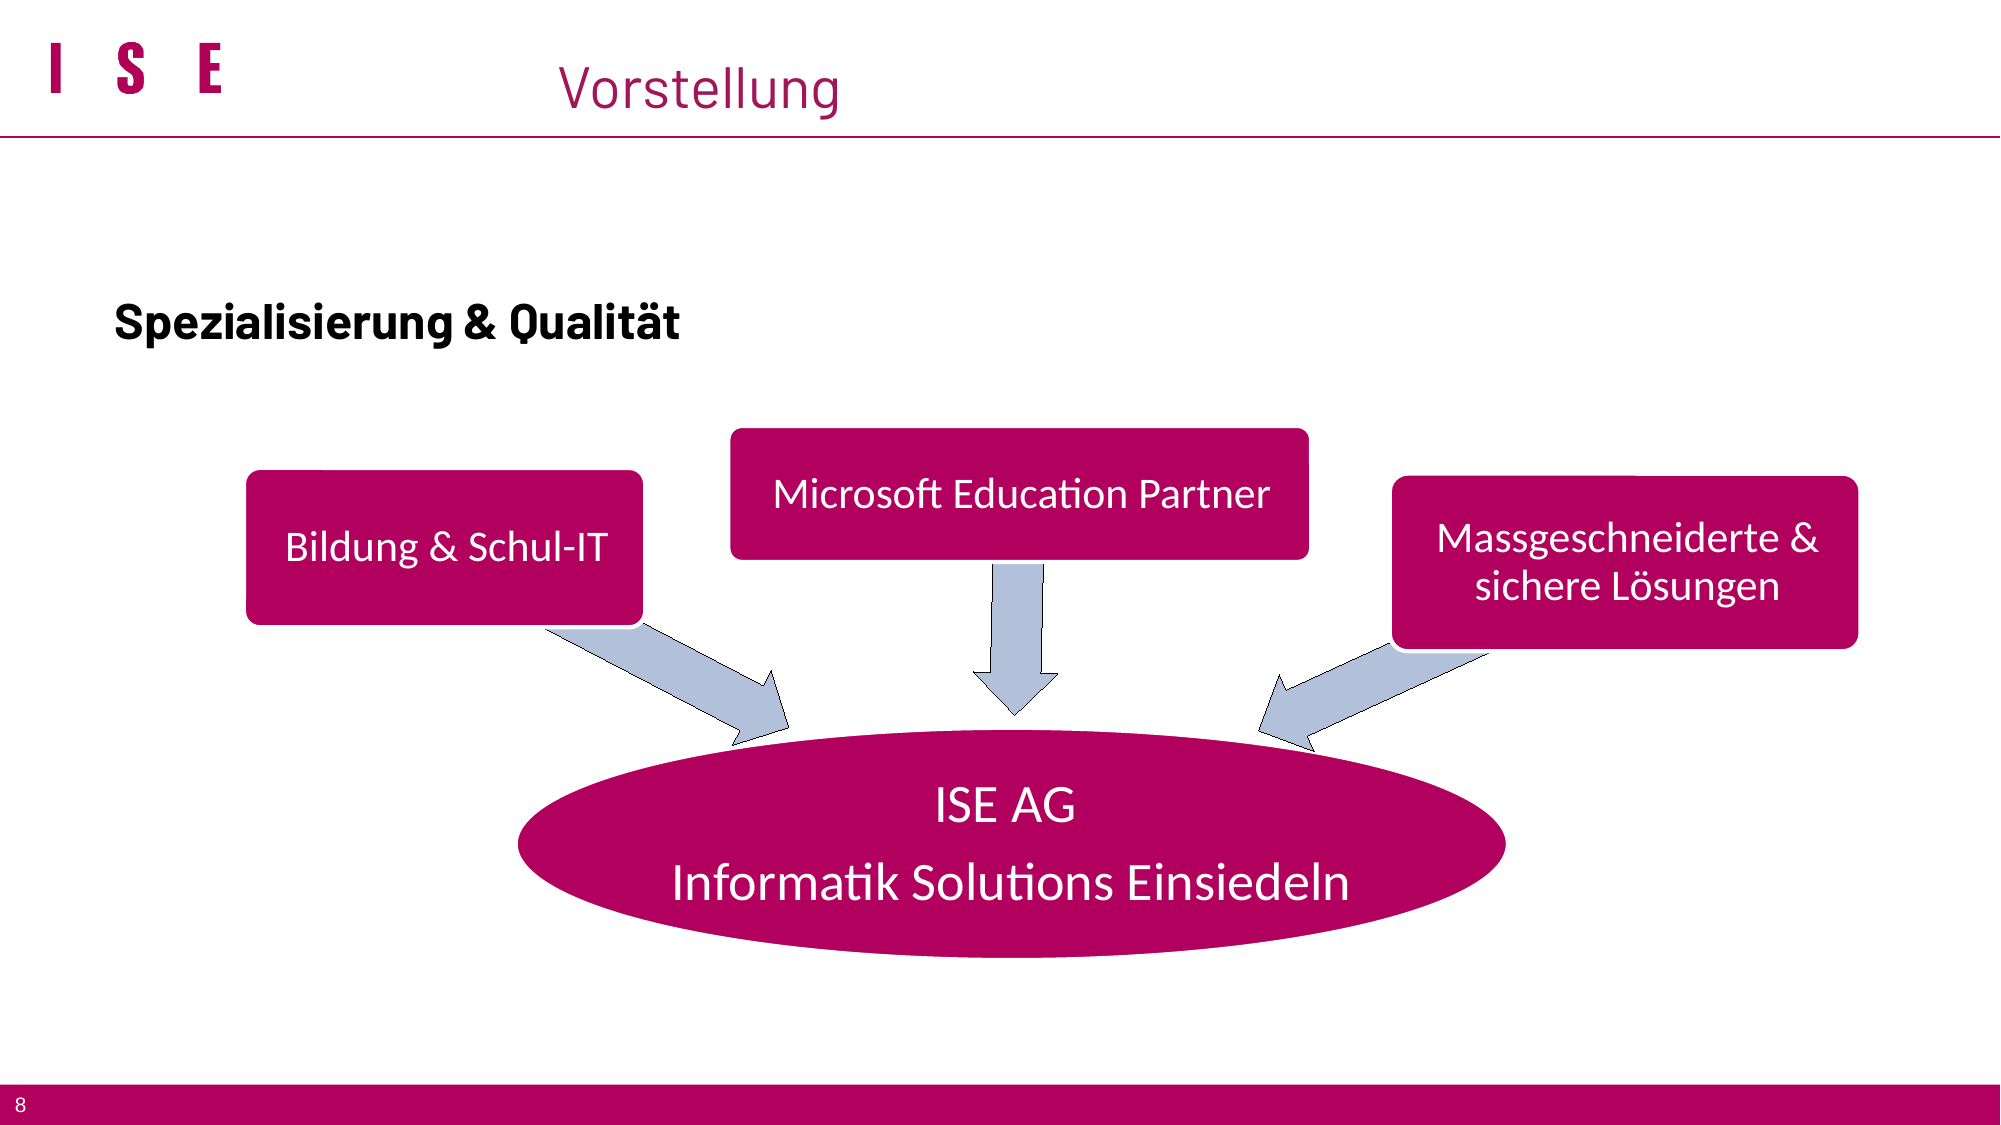

# Vorstellung
Spezialisierung & Qualität
ISE AG
Informatik Solutions Einsiedeln
Bildung & Schul-IT
Microsoft Education Partner
Massgeschneiderte & sichere Lösungen